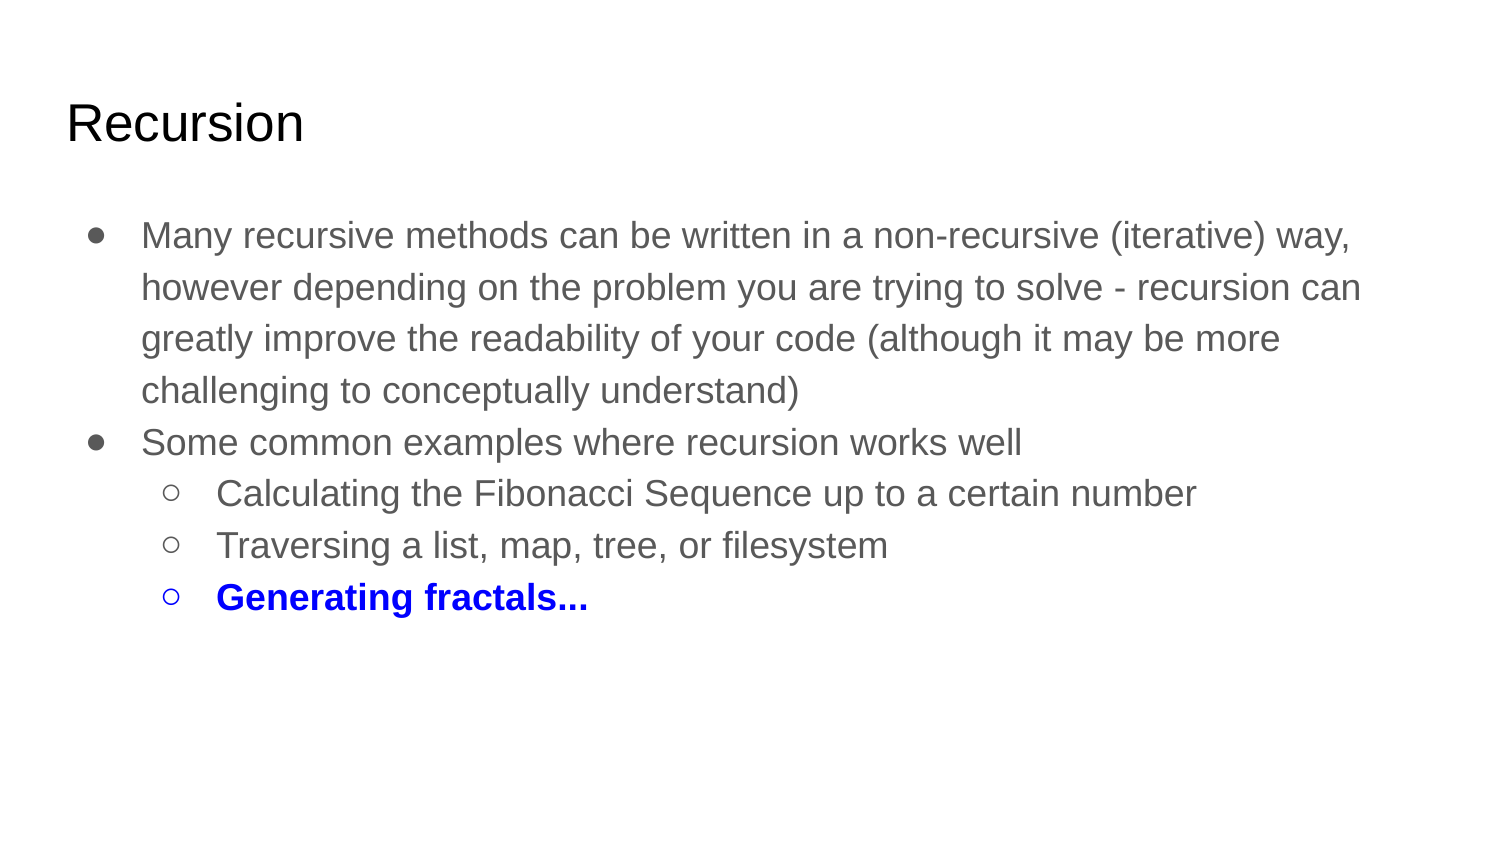

# Recursion
Many recursive methods can be written in a non-recursive (iterative) way, however depending on the problem you are trying to solve - recursion can greatly improve the readability of your code (although it may be more challenging to conceptually understand)
Some common examples where recursion works well
Calculating the Fibonacci Sequence up to a certain number
Traversing a list, map, tree, or filesystem
Generating fractals...